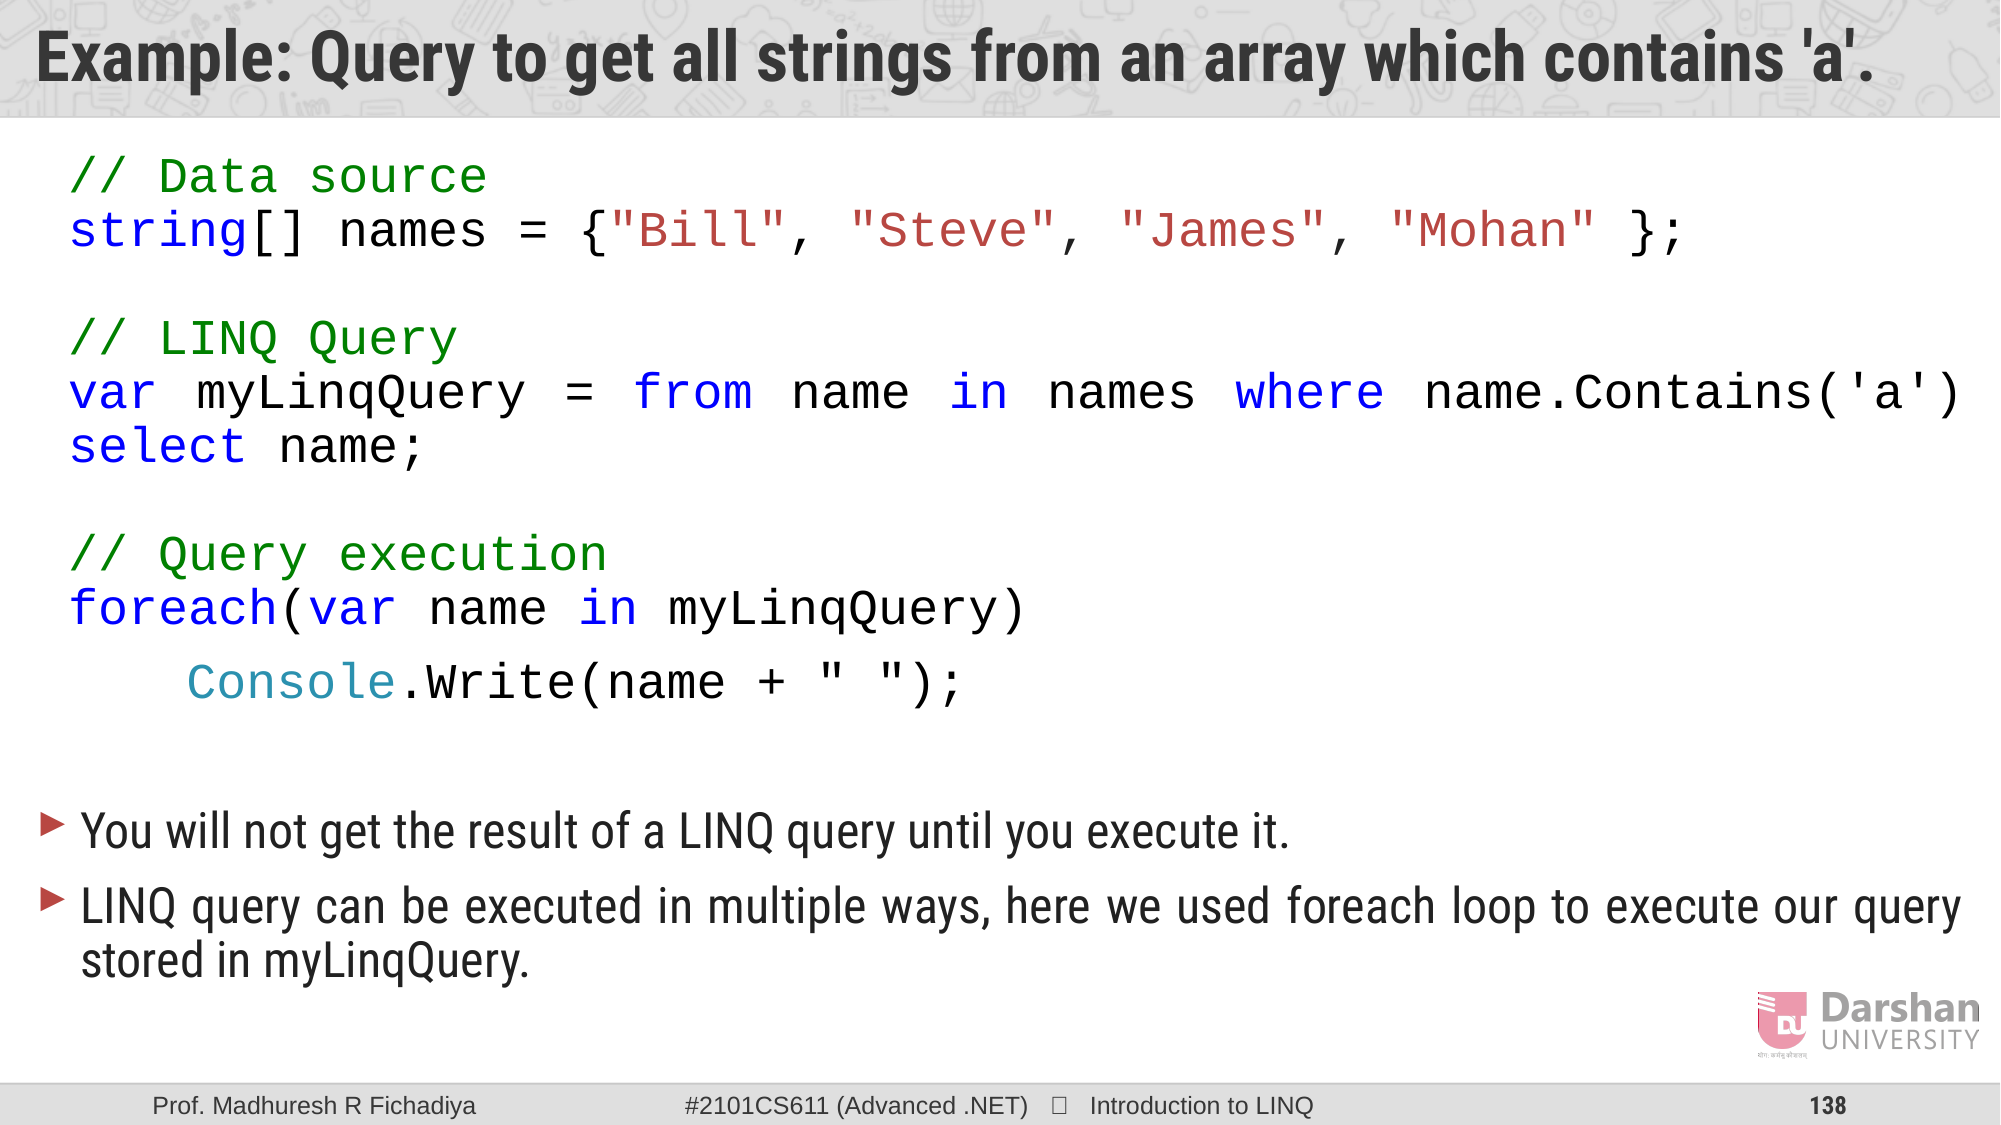

# Example: Query to get all strings from an array which contains 'a'.
// Data source
string[] names = {"Bill", "Steve", "James", "Mohan" };
// LINQ Query
var myLinqQuery = from name in names where name.Contains('a') select name;
// Query execution
foreach(var name in myLinqQuery)
	Console.Write(name + " ");

You will not get the result of a LINQ query until you execute it.
LINQ query can be executed in multiple ways, here we used foreach loop to execute our query stored in myLinqQuery.